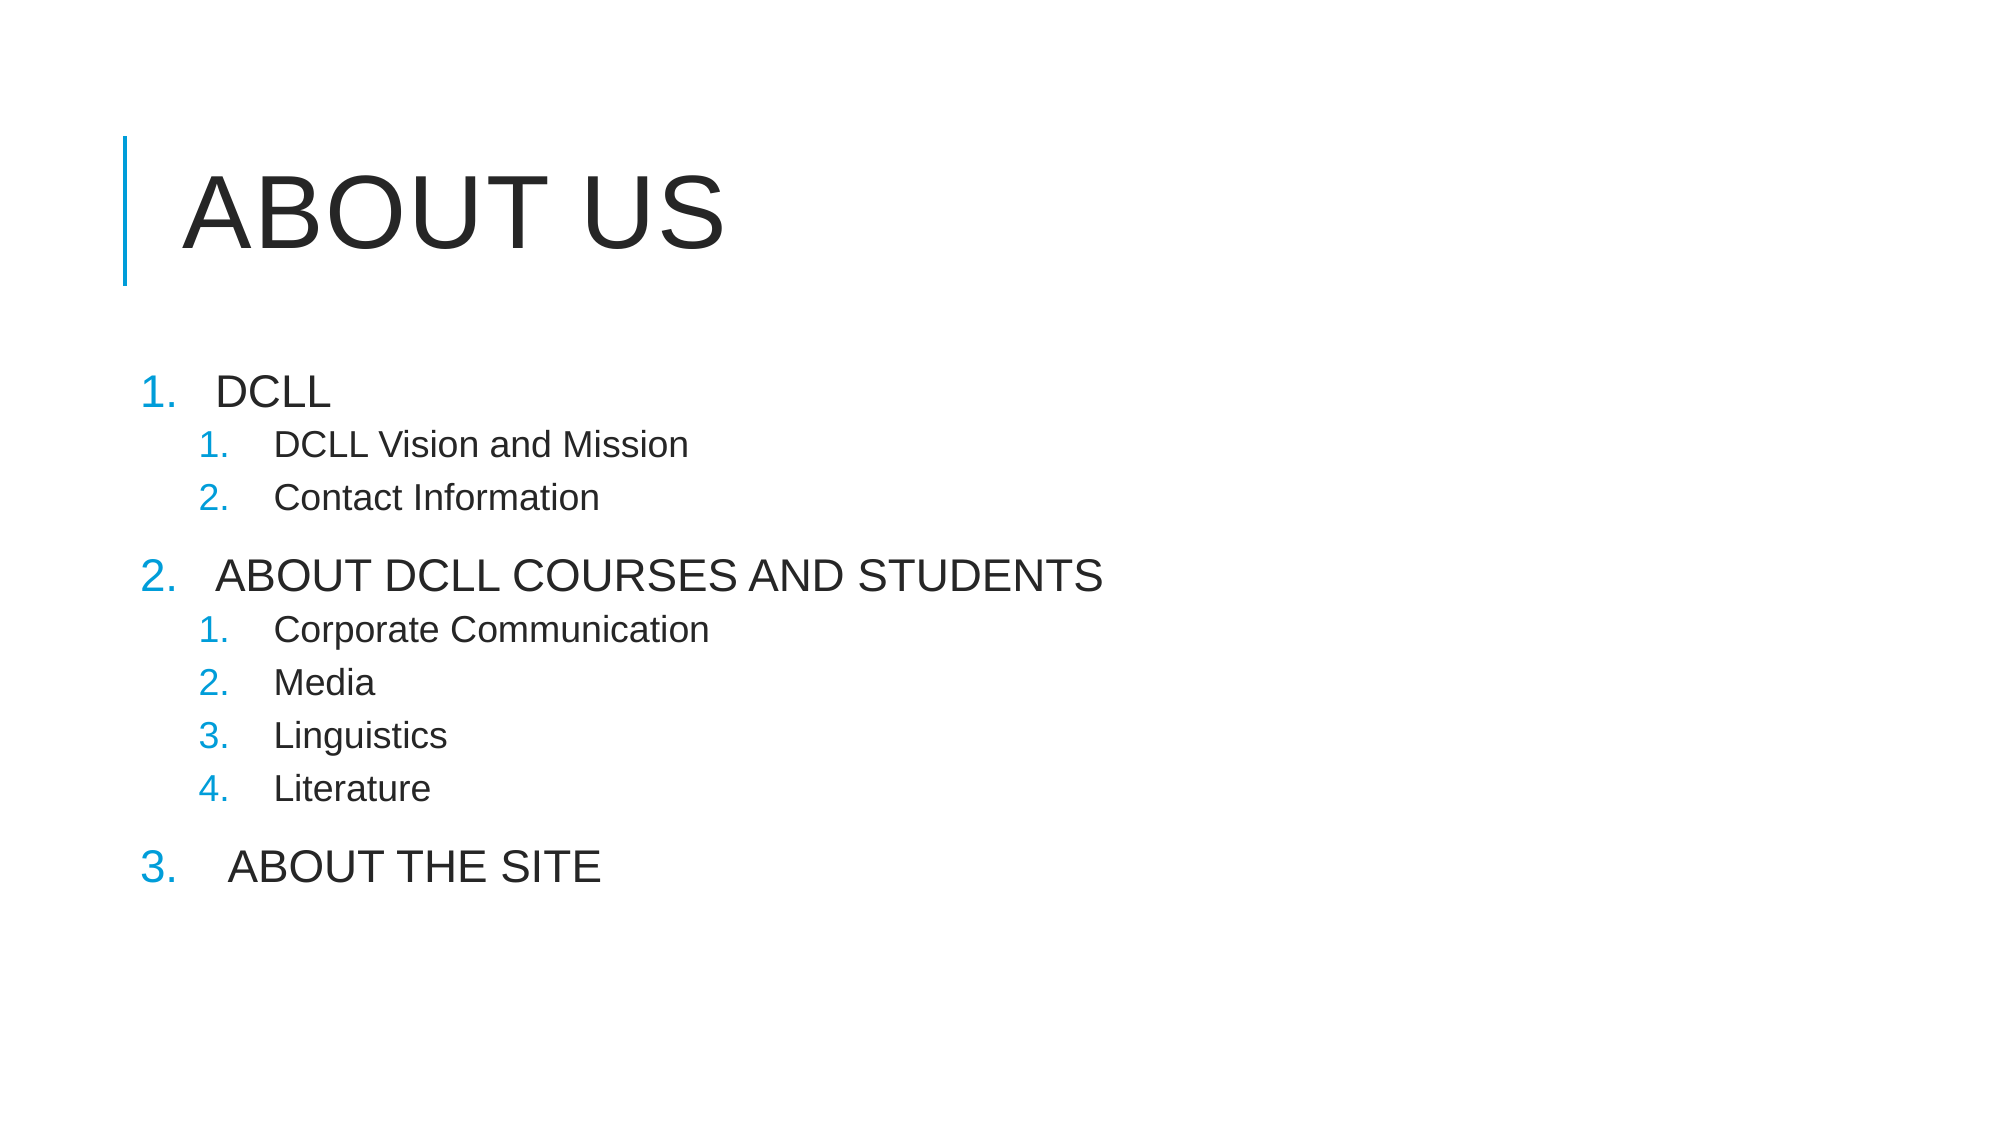

# ABOUT US
DCLL
DCLL Vision and Mission
Contact Information
ABOUT DCLL COURSES AND STUDENTS
Corporate Communication
Media
Linguistics
Literature
 ABOUT THE SITE